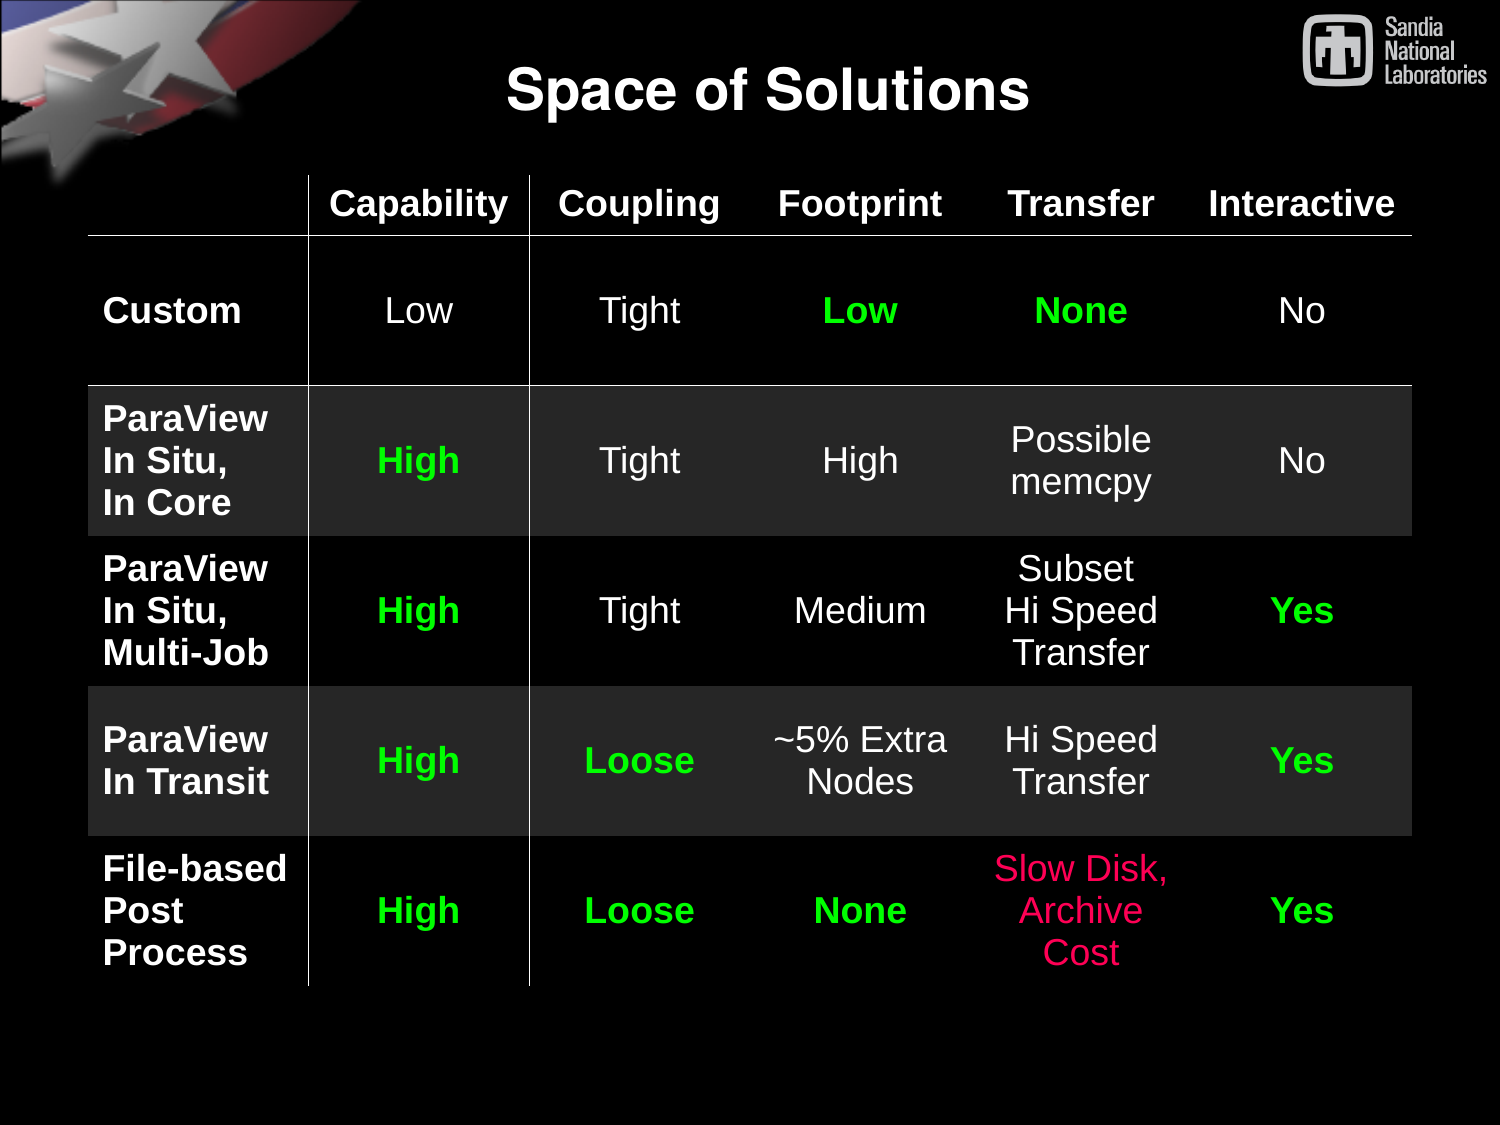

# Space of Solutions
|  | Capability | Coupling | Footprint | Transfer | Interactive |
| --- | --- | --- | --- | --- | --- |
| Custom | Low | Tight | Low | None | No |
| ParaView In Situ, In Core | High | Tight | High | Possible memcpy | No |
| ParaView In Situ, Multi-Job | High | Tight | Medium | Subset Hi Speed Transfer | Yes |
| ParaView In Transit | High | Loose | ~5% Extra Nodes | Hi Speed Transfer | Yes |
| File-based Post Process | High | Loose | None | Slow Disk, Archive Cost | Yes |